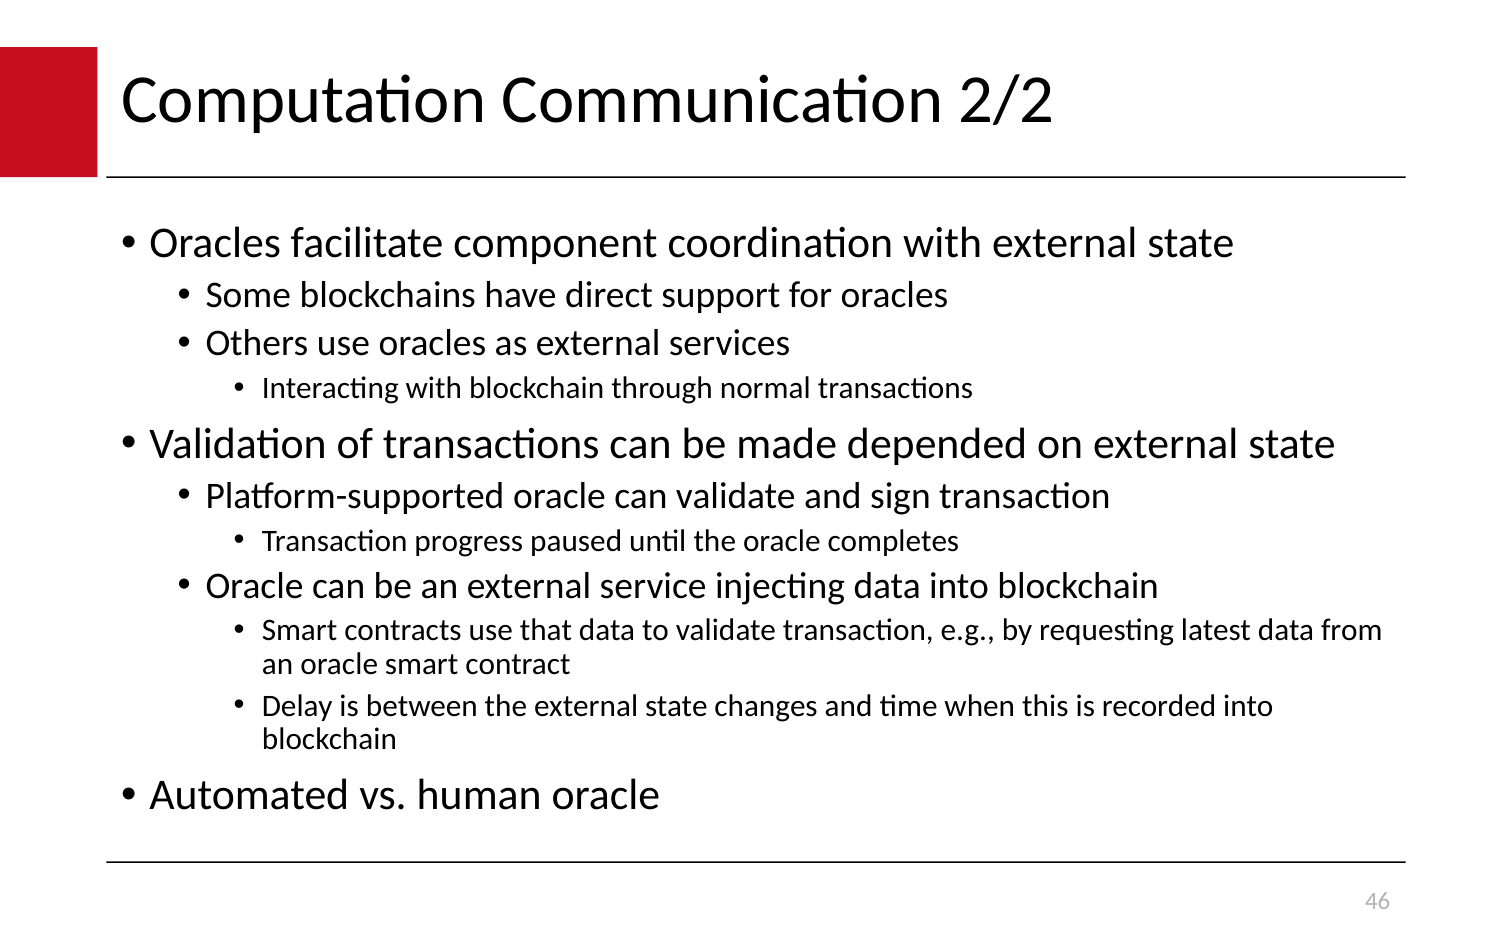

# Computation Communication 2/2
Oracles facilitate component coordination with external state
Some blockchains have direct support for oracles
Others use oracles as external services
Interacting with blockchain through normal transactions
Validation of transactions can be made depended on external state
Platform-supported oracle can validate and sign transaction
Transaction progress paused until the oracle completes
Oracle can be an external service injecting data into blockchain
Smart contracts use that data to validate transaction, e.g., by requesting latest data from an oracle smart contract
Delay is between the external state changes and time when this is recorded into blockchain
Automated vs. human oracle
46